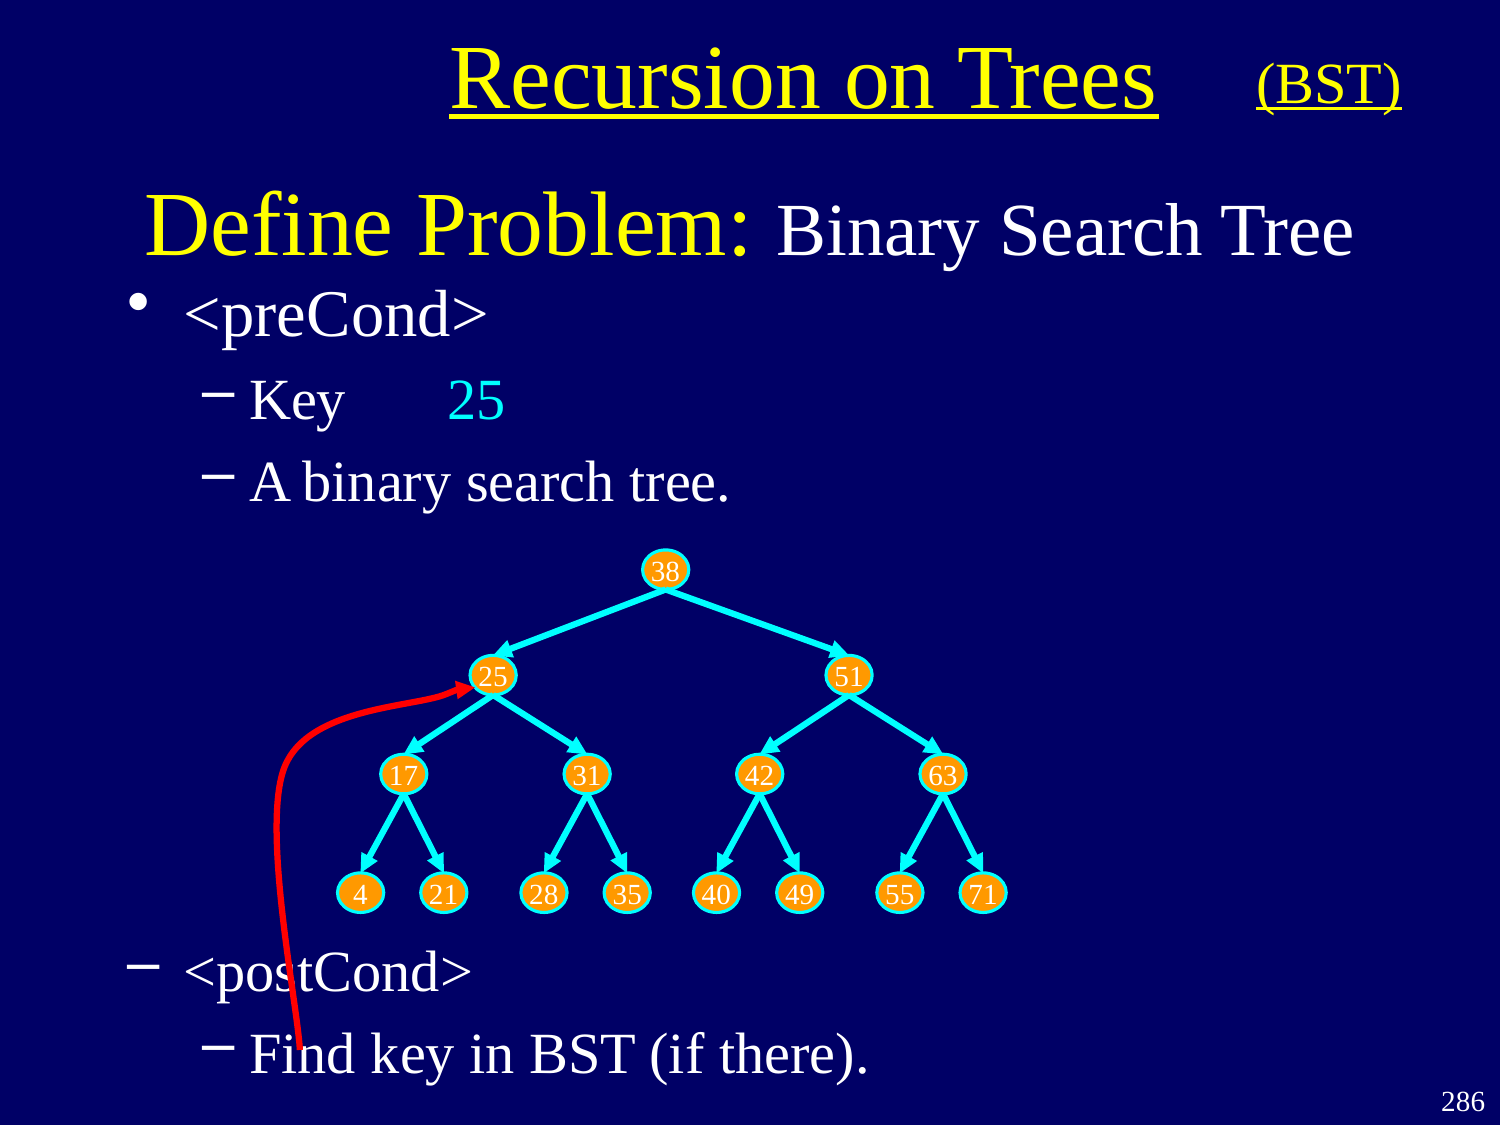

Recursion on Trees
(BST)
# Define Problem: Binary Search Tree
<preCond>
Key       25
A binary search tree.

<postCond>
Find key in BST (if there).

38
25
51
17
31
42
63
4
21
28
35
40
49
55
71